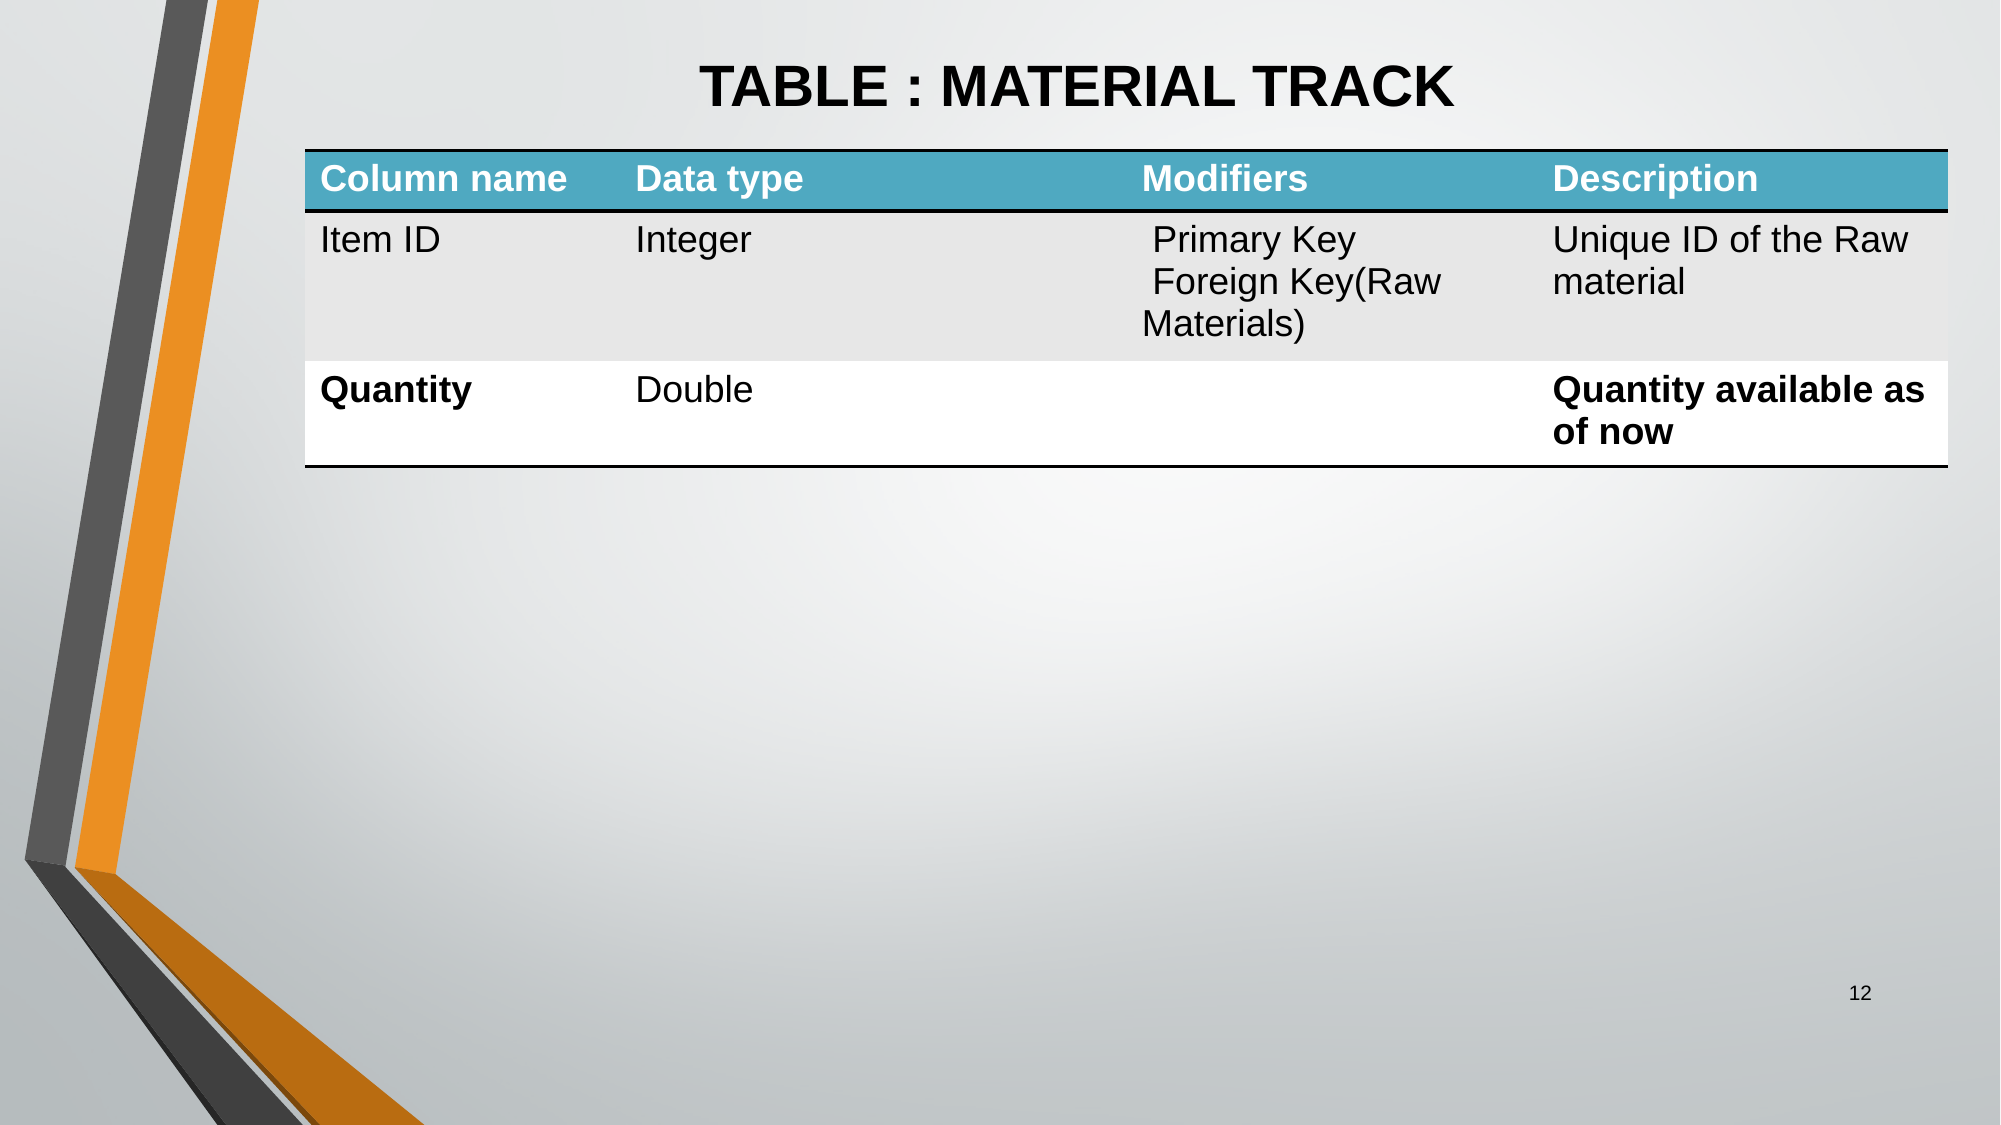

TABLE : MATERIAL TRACK
| Column name | Data type | Modifiers | Description |
| --- | --- | --- | --- |
| Item ID | Integer | Primary Key Foreign Key(Raw Materials) | Unique ID of the Raw material |
| Quantity | Double |  | Quantity available as of now |
12